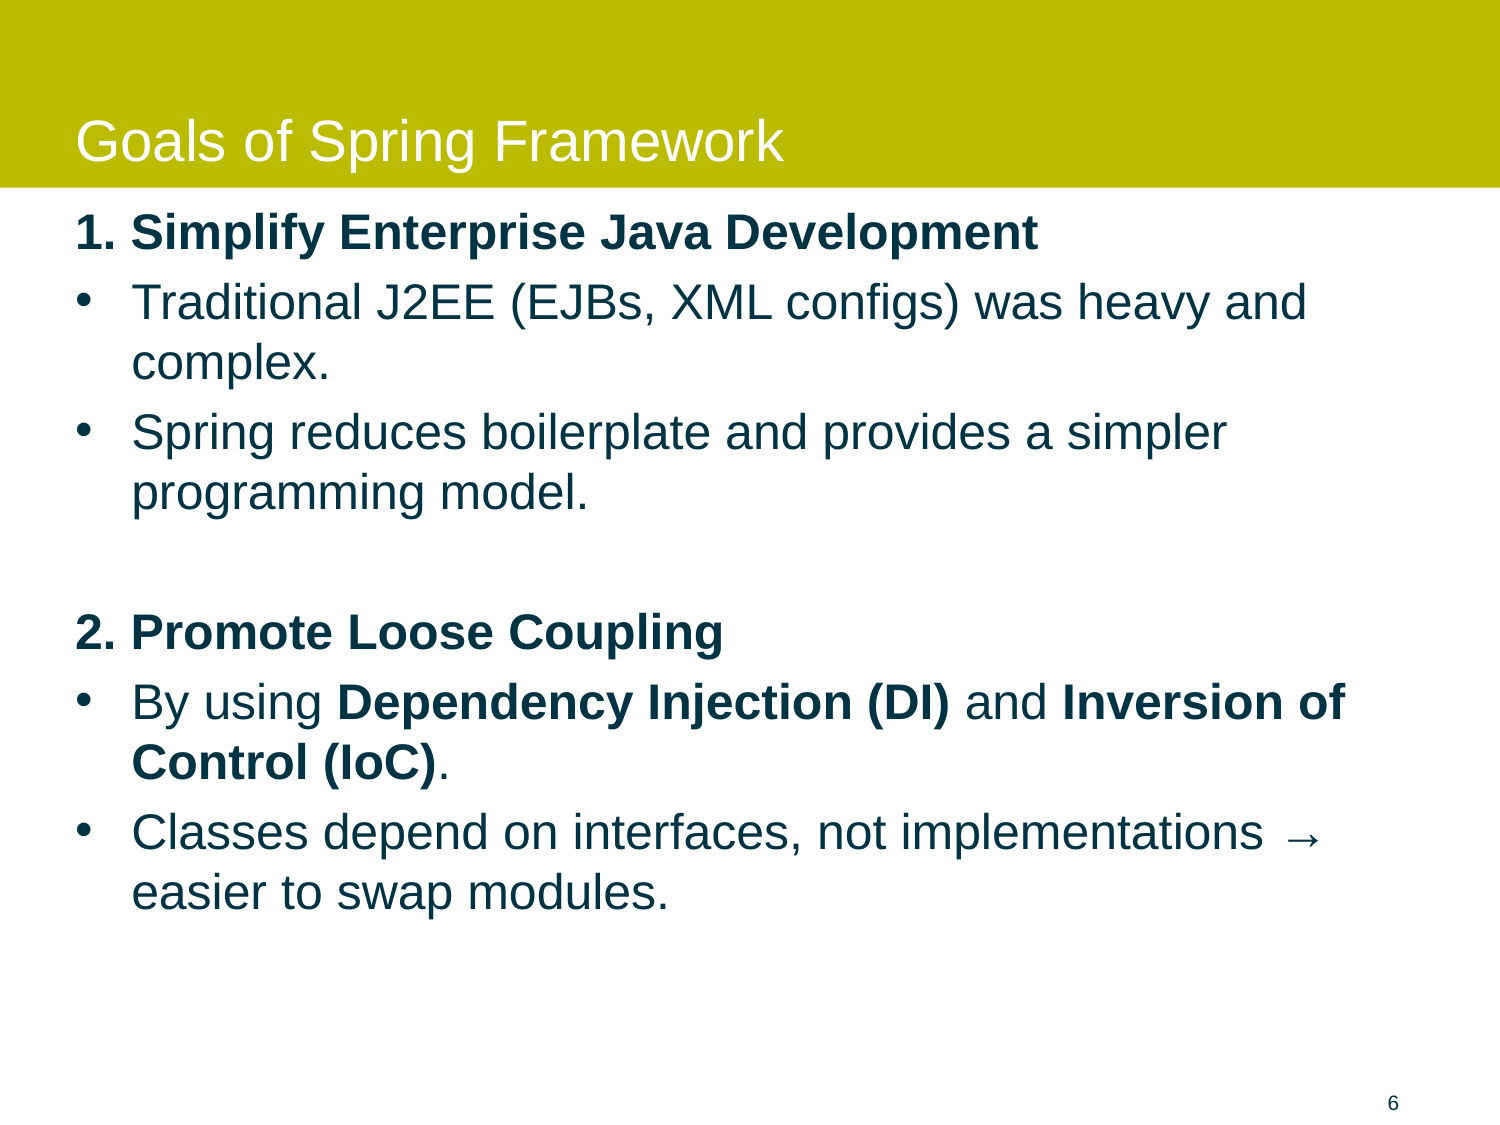

# Goals of Spring Framework
1. Simplify Enterprise Java Development
Traditional J2EE (EJBs, XML configs) was heavy and complex.
Spring reduces boilerplate and provides a simpler programming model.

2. Promote Loose Coupling
By using Dependency Injection (DI) and Inversion of Control (IoC).
Classes depend on interfaces, not implementations → easier to swap modules.

6